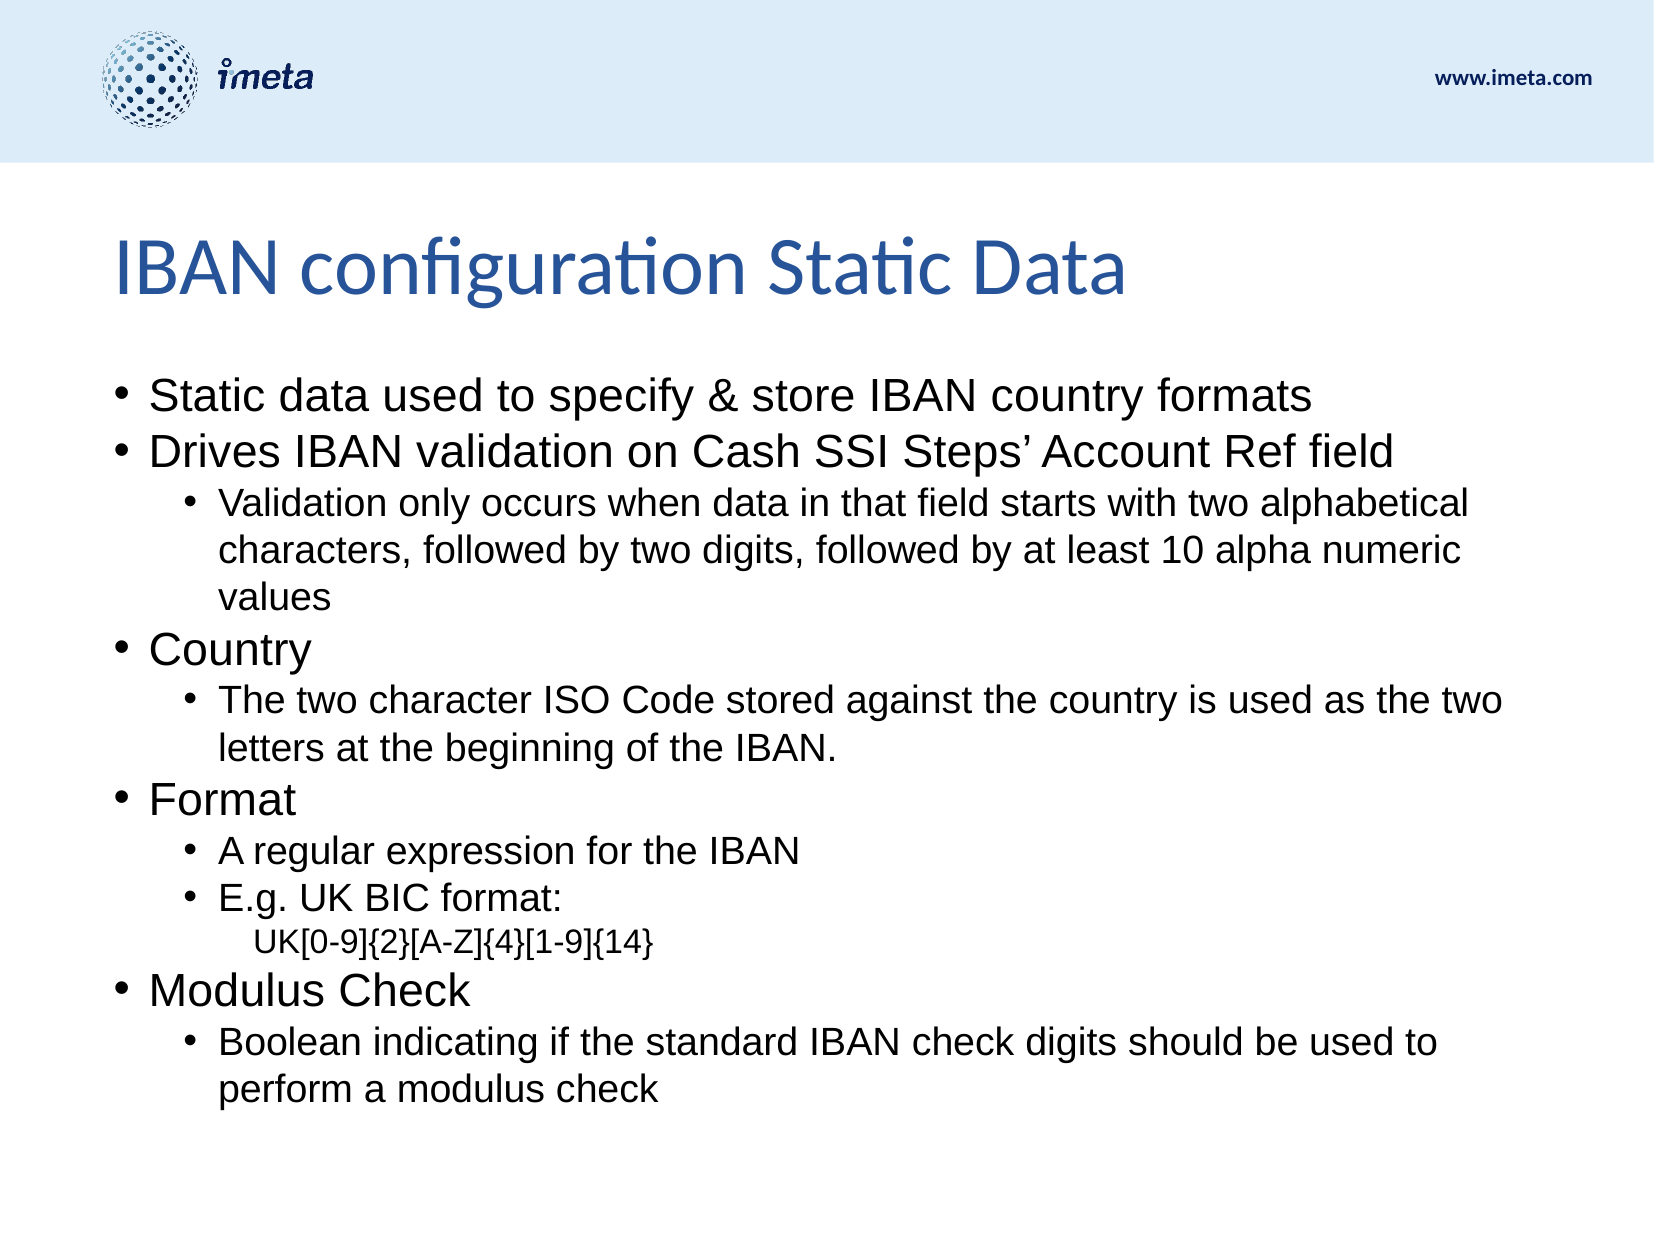

# IBAN configuration Static Data
Static data used to specify & store IBAN country formats
Drives IBAN validation on Cash SSI Steps’ Account Ref field
Validation only occurs when data in that field starts with two alphabetical characters, followed by two digits, followed by at least 10 alpha numeric values
Country
The two character ISO Code stored against the country is used as the two letters at the beginning of the IBAN.
Format
A regular expression for the IBAN
E.g. UK BIC format:
UK[0-9]{2}[A-Z]{4}[1-9]{14}
Modulus Check
Boolean indicating if the standard IBAN check digits should be used to perform a modulus check